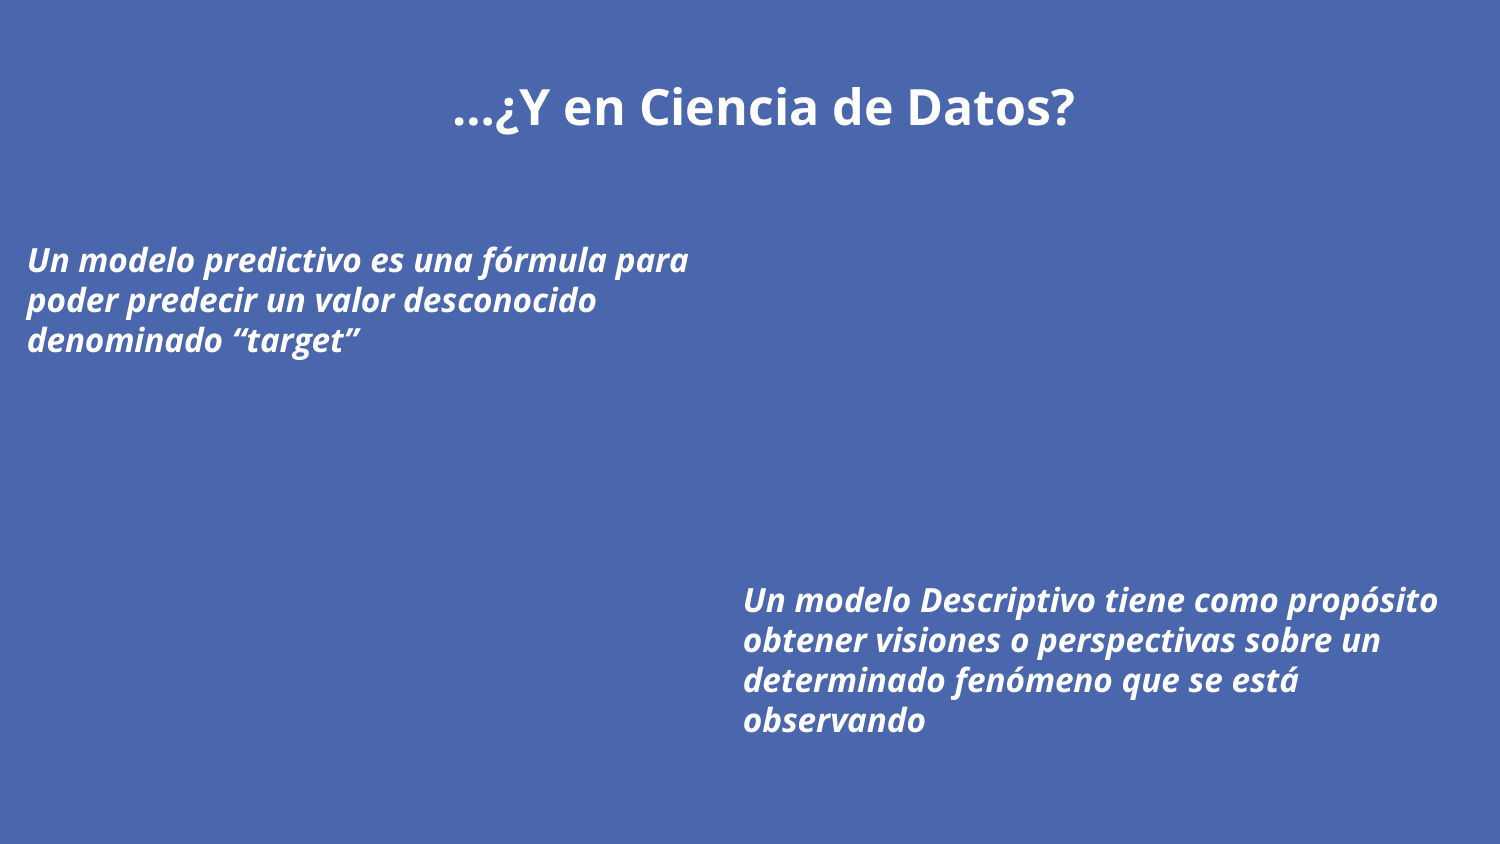

…¿Y en Ciencia de Datos?
Un modelo predictivo es una fórmula para poder predecir un valor desconocido denominado “target”
Un modelo Descriptivo tiene como propósito obtener visiones o perspectivas sobre un determinado fenómeno que se está observando